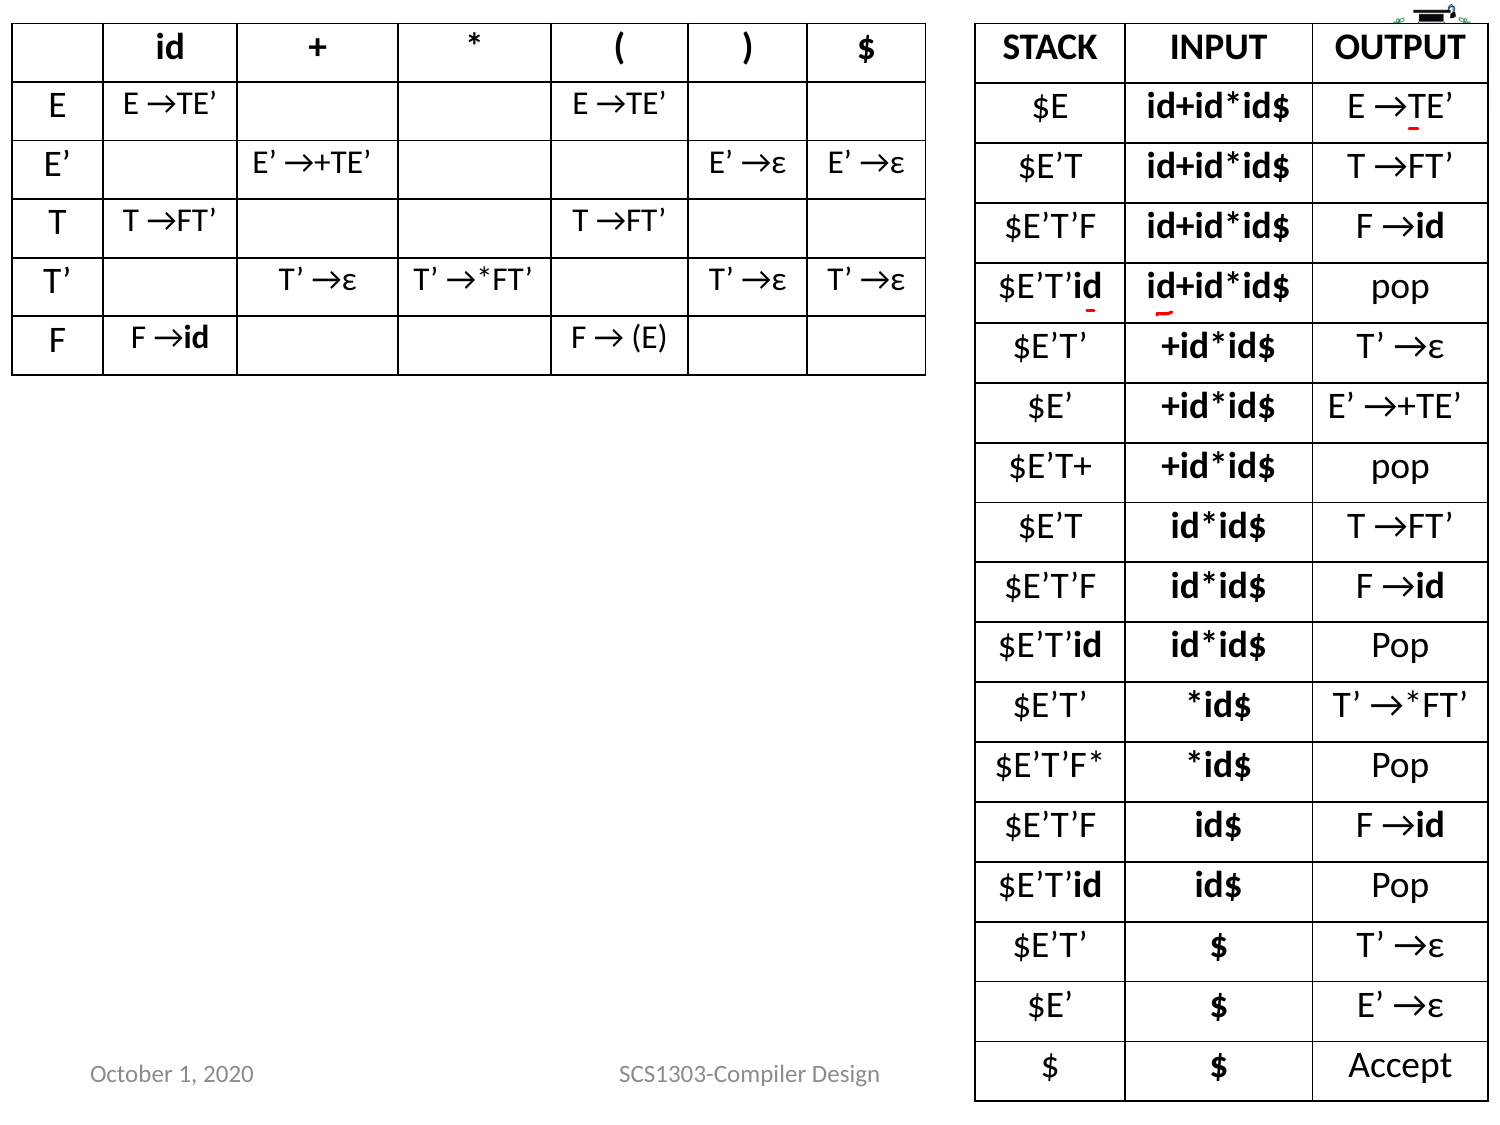

|  | id | + | \* | ( | ) | $ |
| --- | --- | --- | --- | --- | --- | --- |
| E | E →TE’ |  |  | E →TE’ |  |  |
| E’ |  | E’ →+TE’ |  |  | E’ →ε | E’ →ε |
| T | T →FT’ |  |  | T →FT’ |  |  |
| T’ |  | T’ →ε | T’ →\*FT’ |  | T’ →ε | T’ →ε |
| F | F →id |  |  | F → (E) |  |  |
| STACK | INPUT | OUTPUT |
| --- | --- | --- |
| $E | id+id\*id$ | E →TE’ |
| $E’T | id+id\*id$ | T →FT’ |
| $E’T’F | id+id\*id$ | F →id |
| $E’T’id | id+id\*id$ | pop |
| $E’T’ | +id\*id$ | T’ →ε |
| $E’ | +id\*id$ | E’ →+TE’ |
| $E’T+ | +id\*id$ | pop |
| $E’T | id\*id$ | T →FT’ |
| $E’T’F | id\*id$ | F →id |
| $E’T’id | id\*id$ | Pop |
| $E’T’ | \*id$ | T’ →\*FT’ |
| $E’T’F\* | \*id$ | Pop |
| $E’T’F | id$ | F →id |
| $E’T’id | id$ | Pop |
| $E’T’ | $ | T’ →ε |
| $E’ | $ | E’ →ε |
| $ | $ | Accept |
October 1, 2020
SCS1303-Compiler Design
82